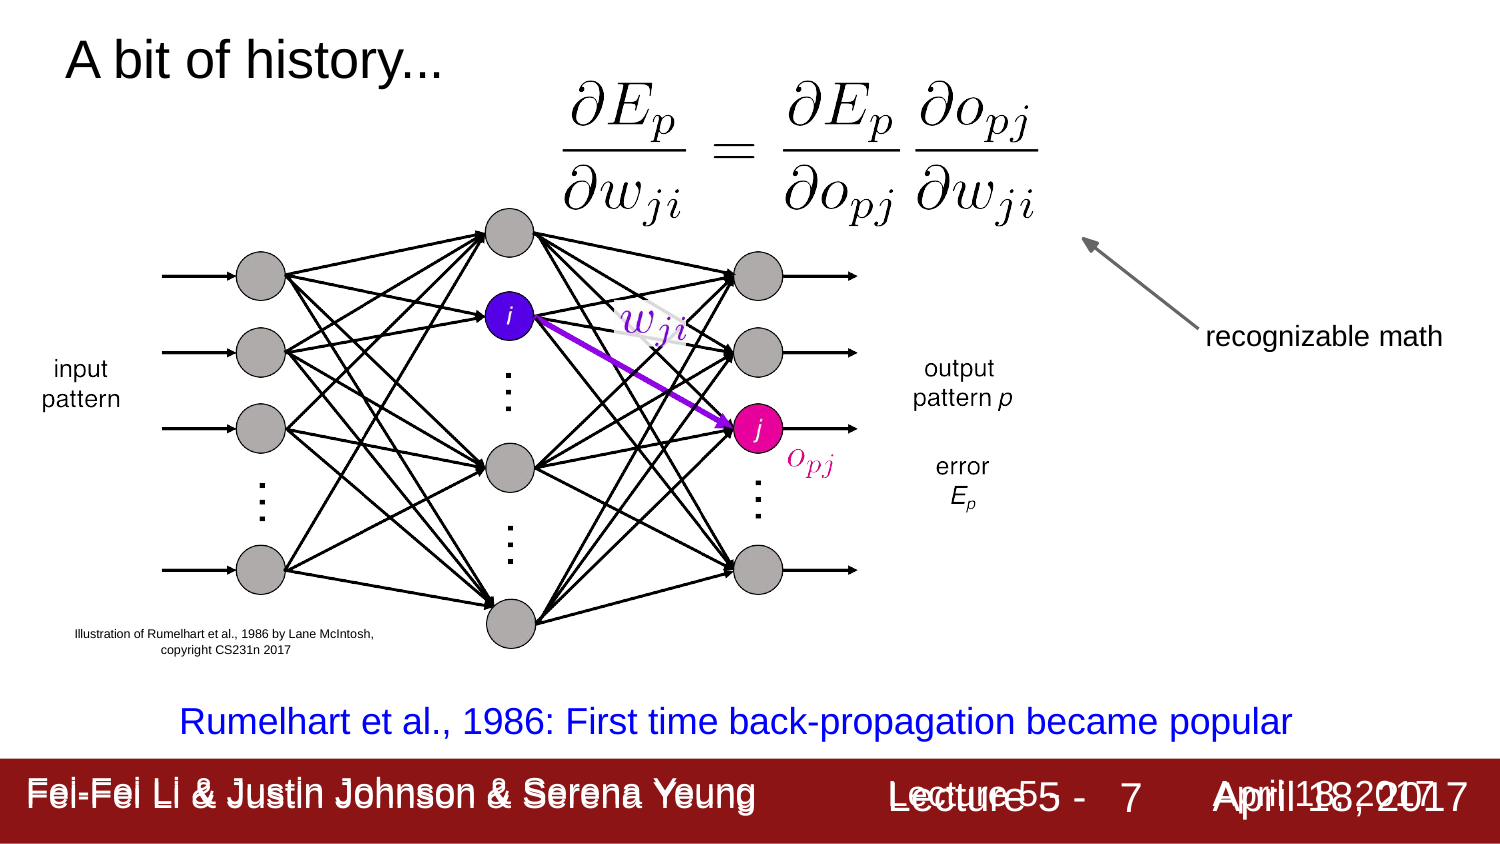

# A bit of history...

recognizable math
Illustration of Rumelhart et al., 1986 by Lane McIntosh,  copyright CS231n 2017
Rumelhart et al., 1986: First time back-propagation became popular
Lecture 5 -
April 18, 2017
Fei-Fei Li & Justin Johnson & Serena Yeung
7
Fei-Fei Li & Justin Johnson & Serena Yeung	Lecture 5 -	April 18, 2017